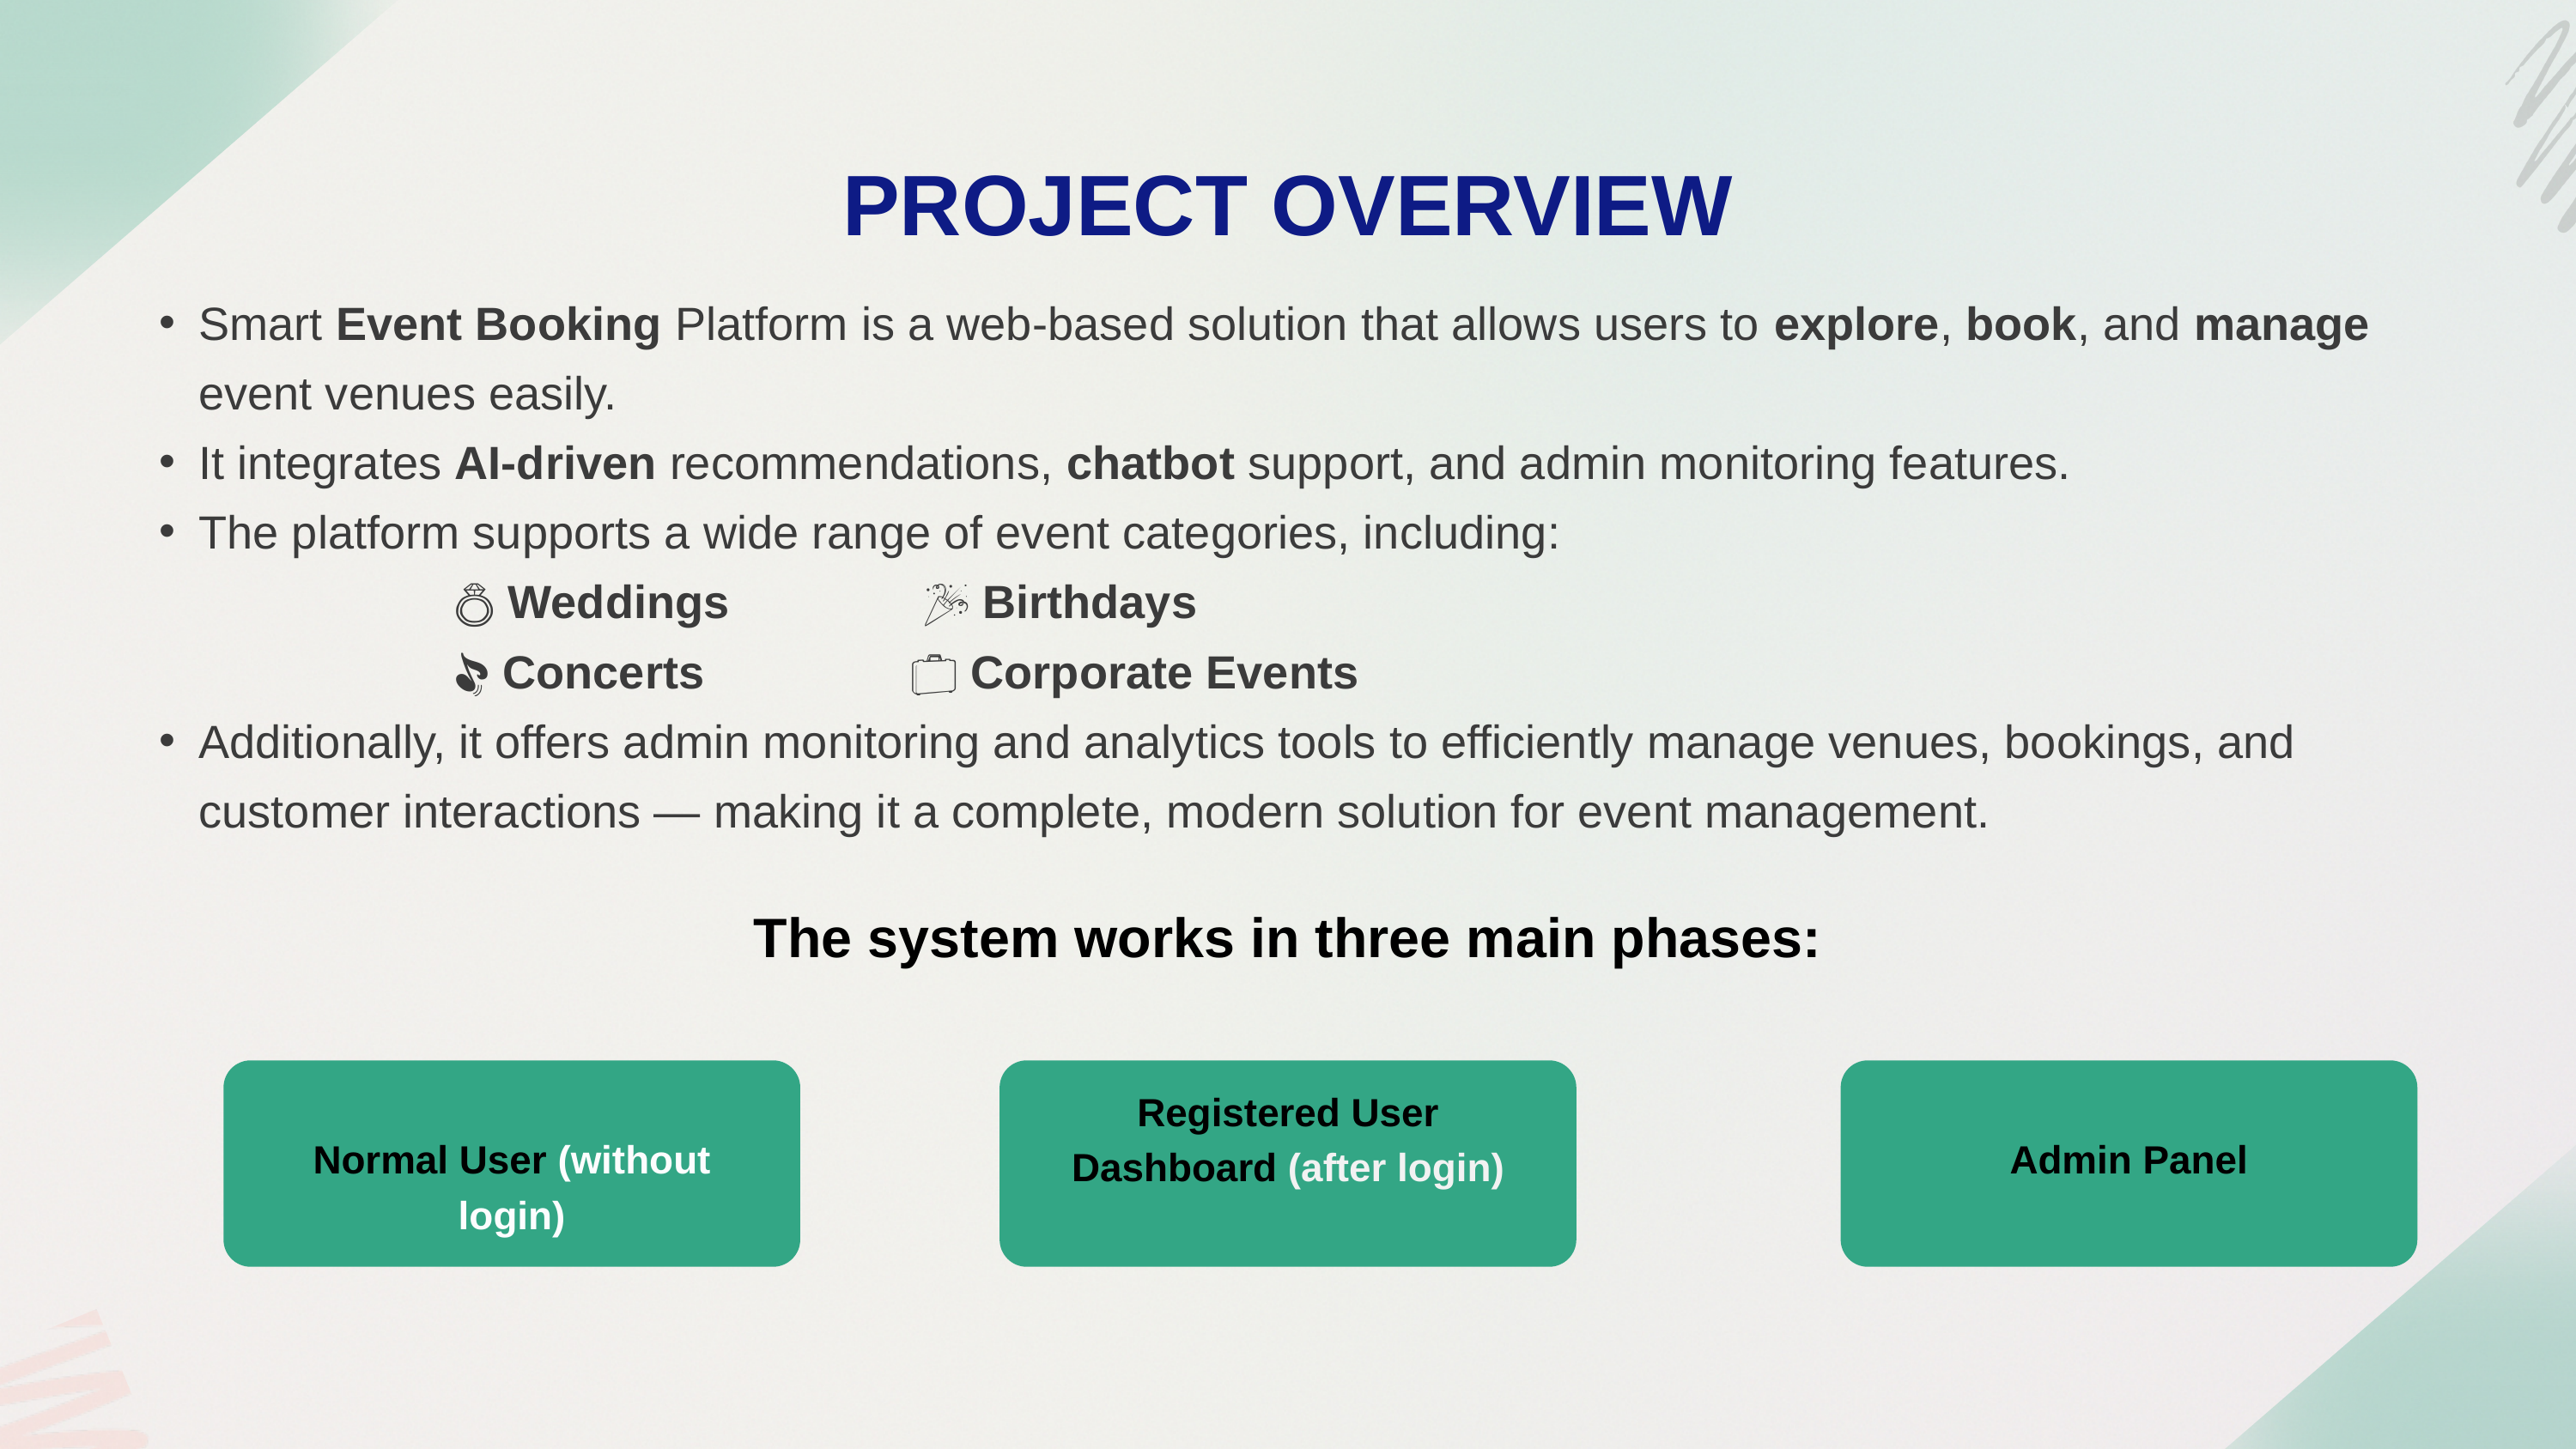

PROJECT OVERVIEW
Smart Event Booking Platform is a web-based solution that allows users to explore, book, and manage event venues easily.
It integrates AI-driven recommendations, chatbot support, and admin monitoring features.
The platform supports a wide range of event categories, including:
                          💍 Weddings               🎉 Birthdays
                          🎵 Concerts                💼 Corporate Events
Additionally, it offers admin monitoring and analytics tools to efficiently manage venues, bookings, and customer interactions — making it a complete, modern solution for event management.
The system works in three main phases:

Registered User Dashboard (after login)
Normal User (without login)
Admin Panel